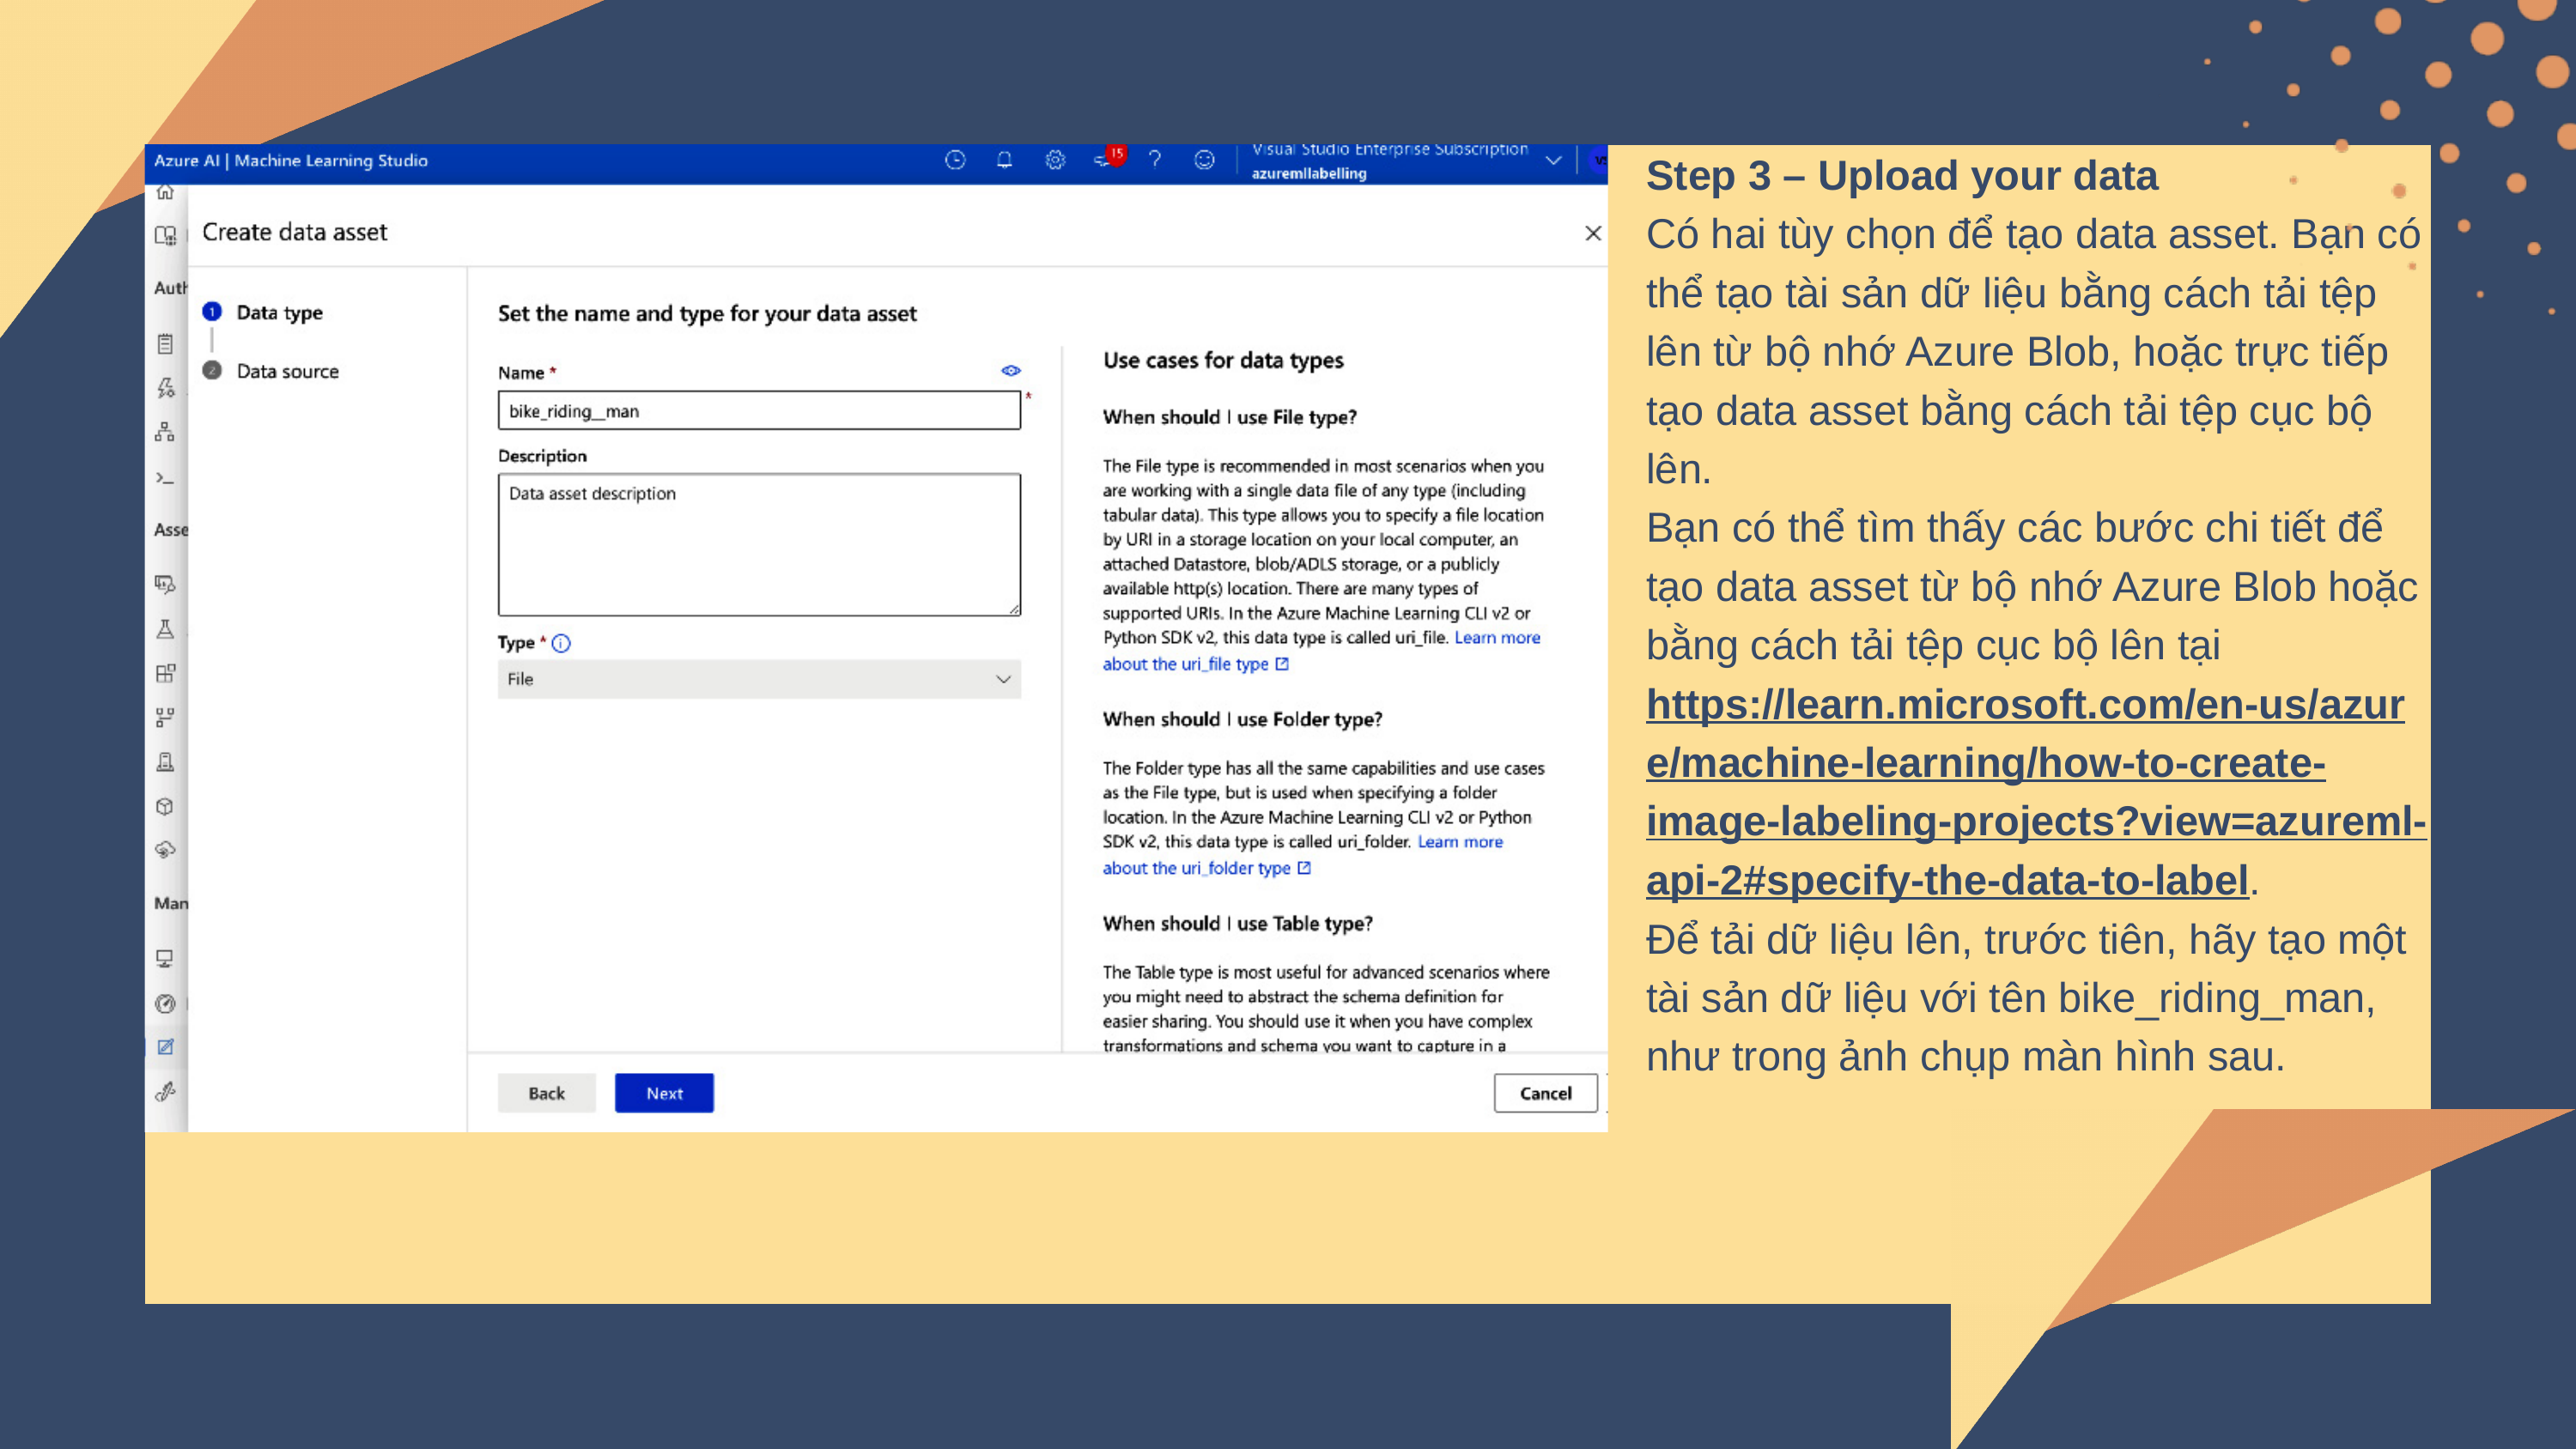

Step 3 – Upload your data
Có hai tùy chọn để tạo data asset. Bạn có thể tạo tài sản dữ liệu bằng cách tải tệp lên từ bộ nhớ Azure Blob, hoặc trực tiếp tạo data asset bằng cách tải tệp cục bộ lên.
Bạn có thể tìm thấy các bước chi tiết để tạo data asset từ bộ nhớ Azure Blob hoặc bằng cách tải tệp cục bộ lên tại https://learn.microsoft.com/en-us/azure/machine-learning/how-to-create-image-labeling-projects?view=azureml-api-2#specify-the-data-to-label.
Để tải dữ liệu lên, trước tiên, hãy tạo một tài sản dữ liệu với tên bike_riding_man, như trong ảnh chụp màn hình sau.